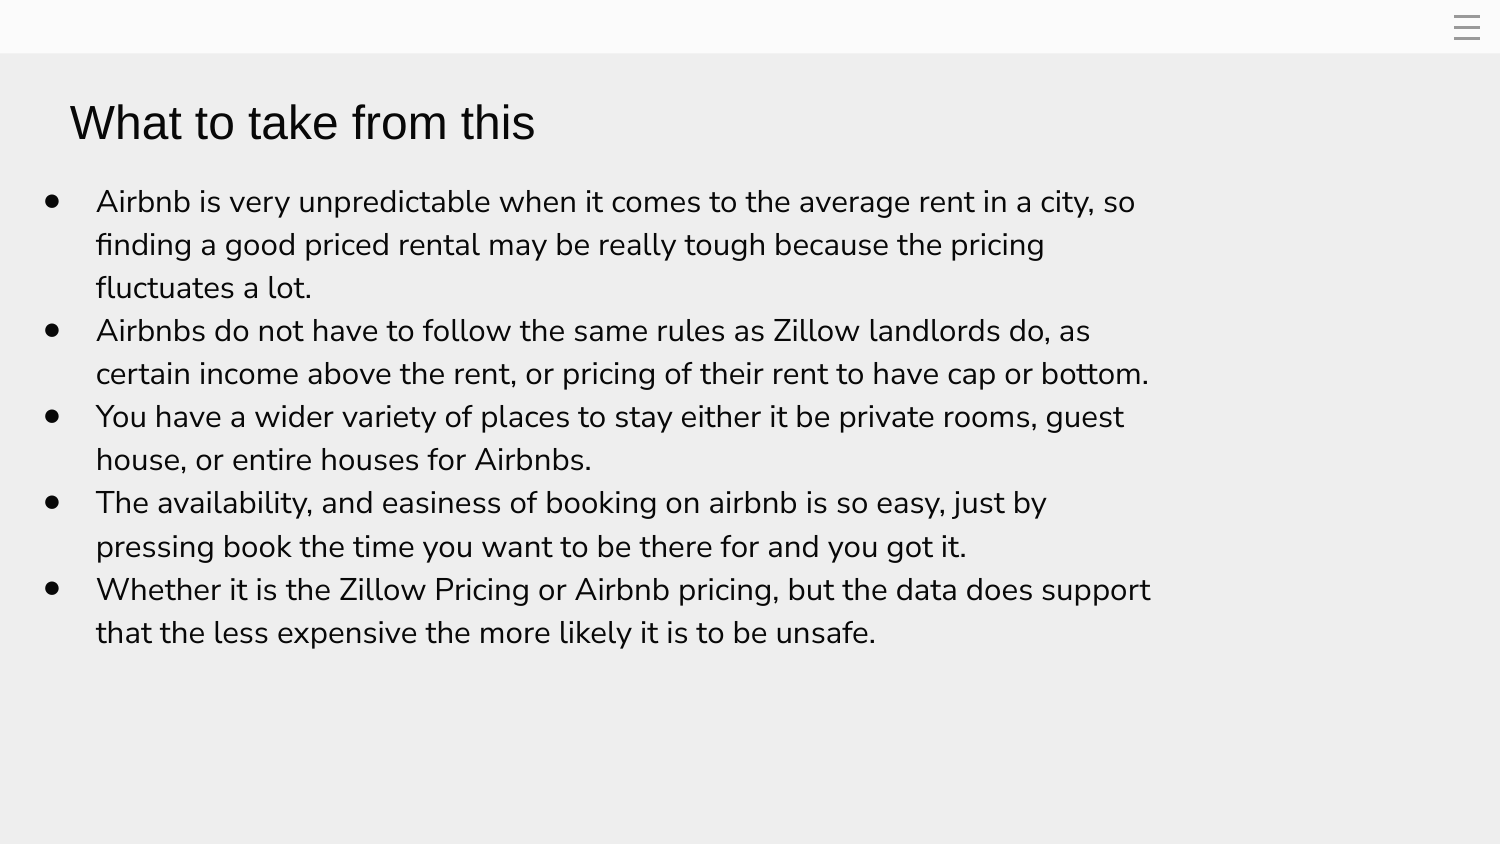

# What to take from this
Airbnb is very unpredictable when it comes to the average rent in a city, so finding a good priced rental may be really tough because the pricing fluctuates a lot.
Airbnbs do not have to follow the same rules as Zillow landlords do, as certain income above the rent, or pricing of their rent to have cap or bottom.
You have a wider variety of places to stay either it be private rooms, guest house, or entire houses for Airbnbs.
The availability, and easiness of booking on airbnb is so easy, just by pressing book the time you want to be there for and you got it.
Whether it is the Zillow Pricing or Airbnb pricing, but the data does support that the less expensive the more likely it is to be unsafe.